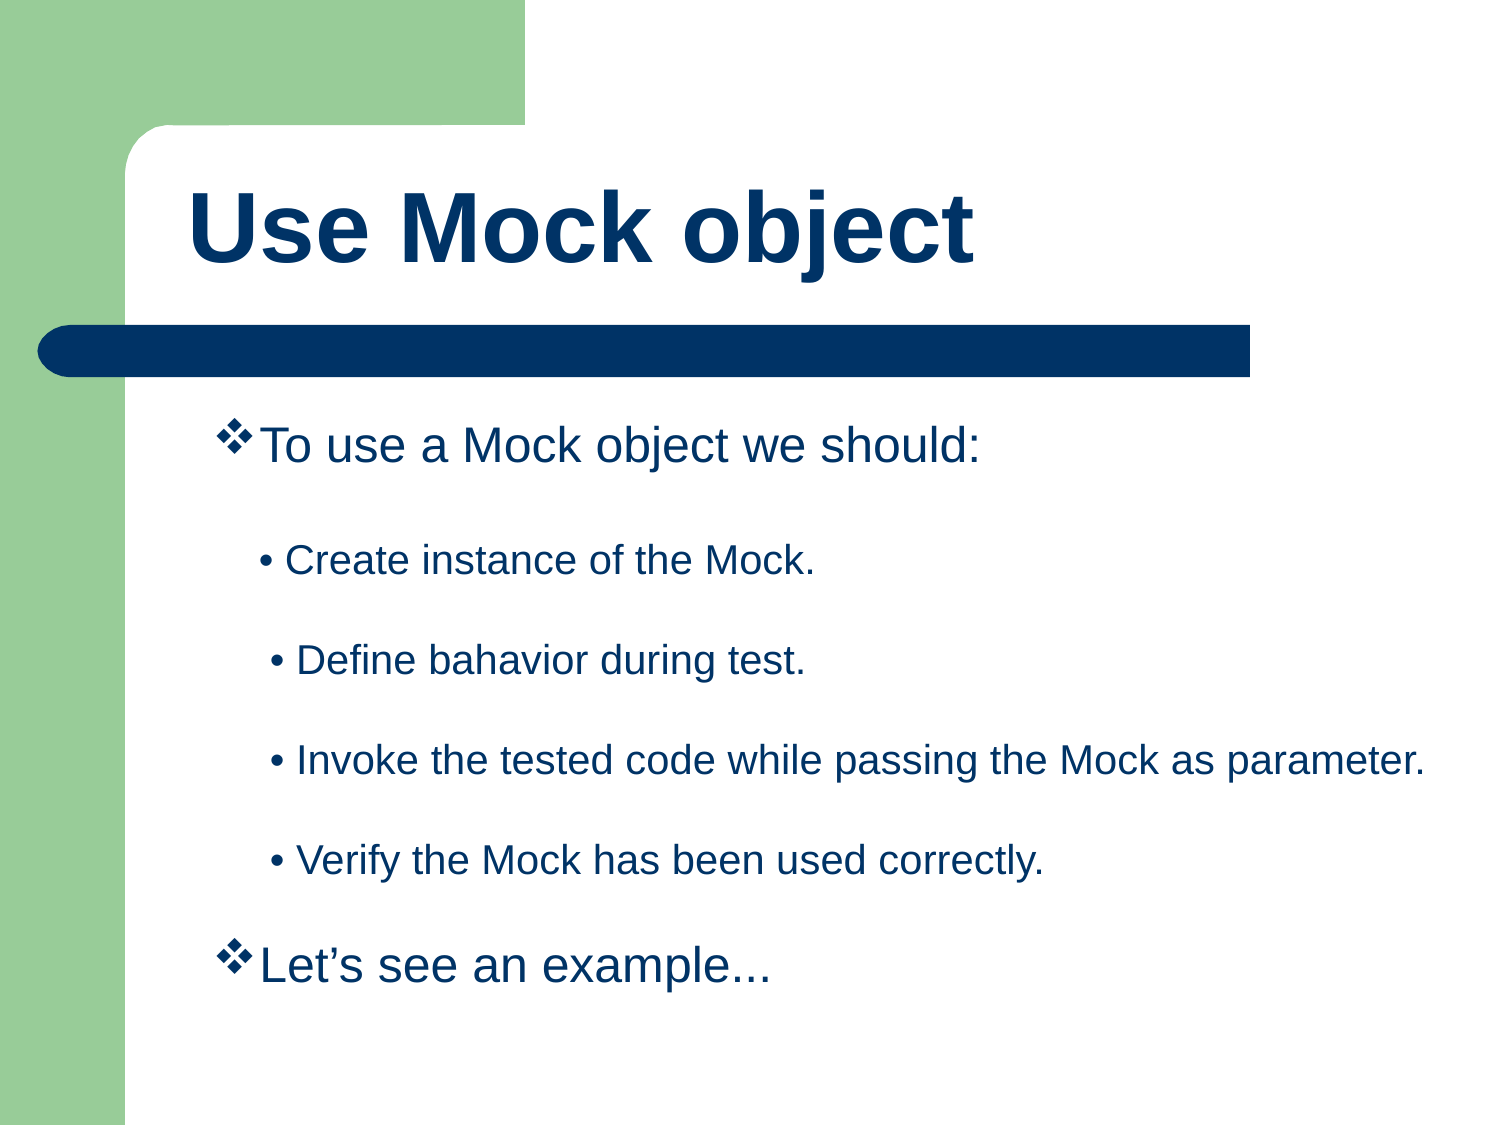

# Use Mock object
To use a Mock object we should:

     • Create instance of the Mock.

     • Define bahavior during test.

     • Invoke the tested code while passing the Mock as parameter.

     • Verify the Mock has been used correctly.

Let’s see an example...